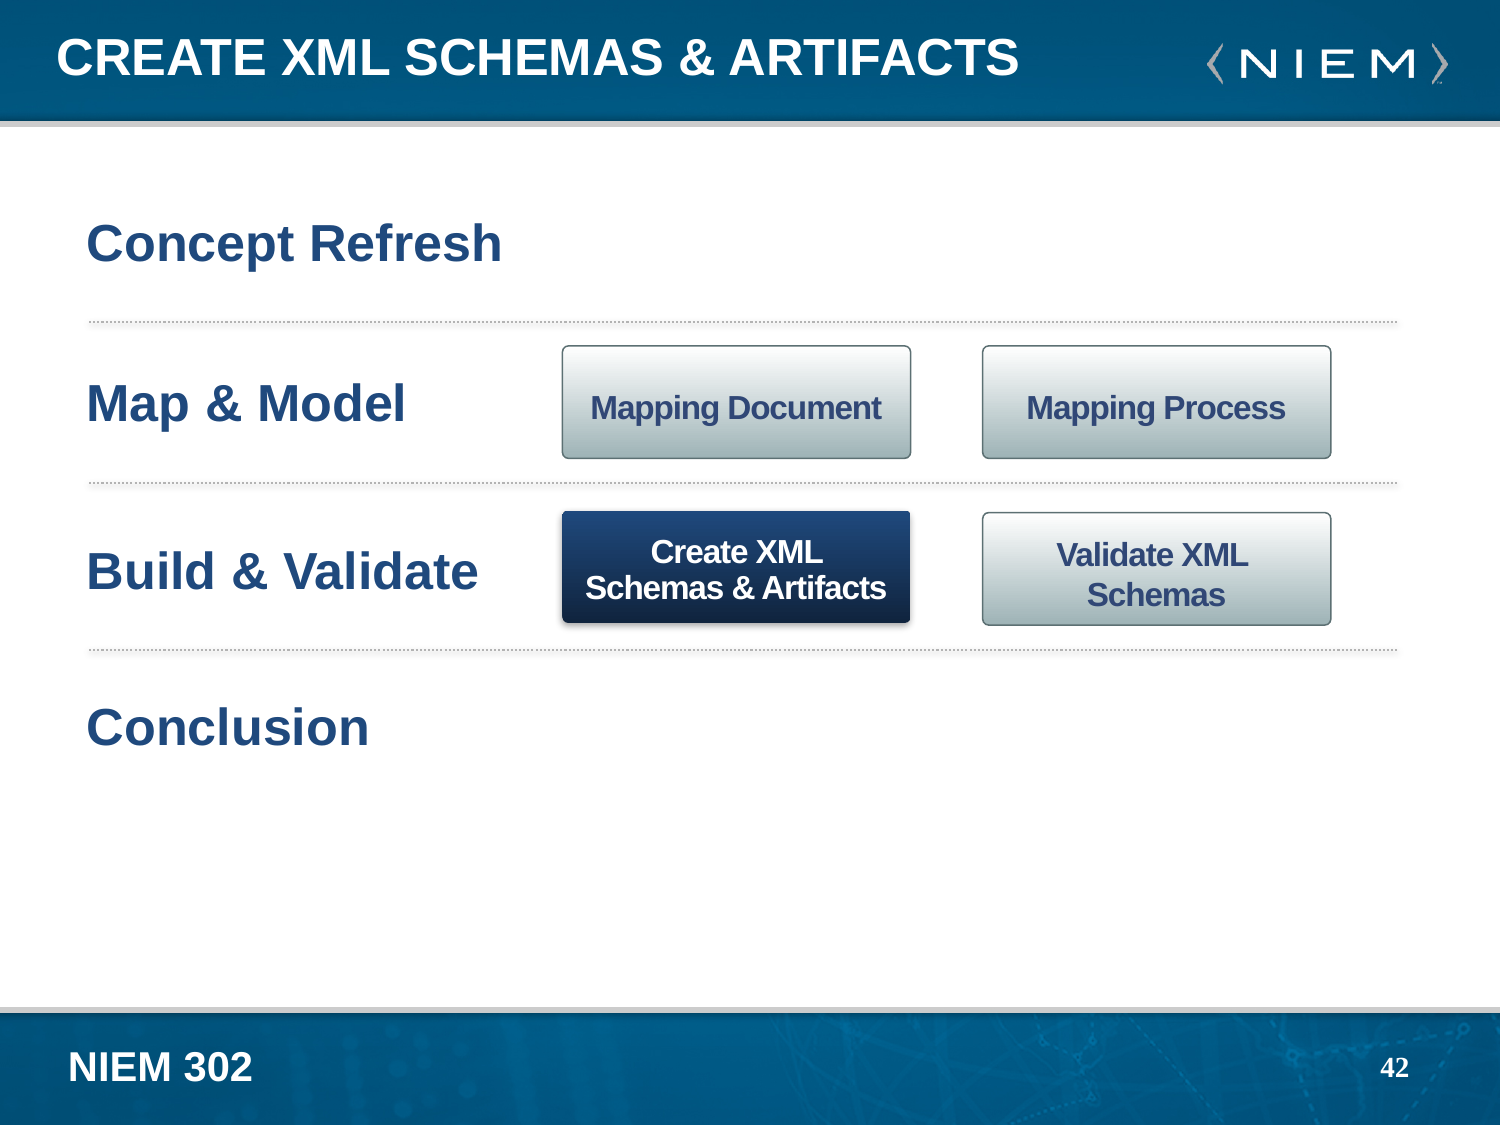

# Create xml schemas & artifacts
Concept Refresh
Mapping Document
Mapping Process
Map & Model
Create XML Schemas & Artifacts
Validate XML
Schemas
Build & Validate
Conclusion
42